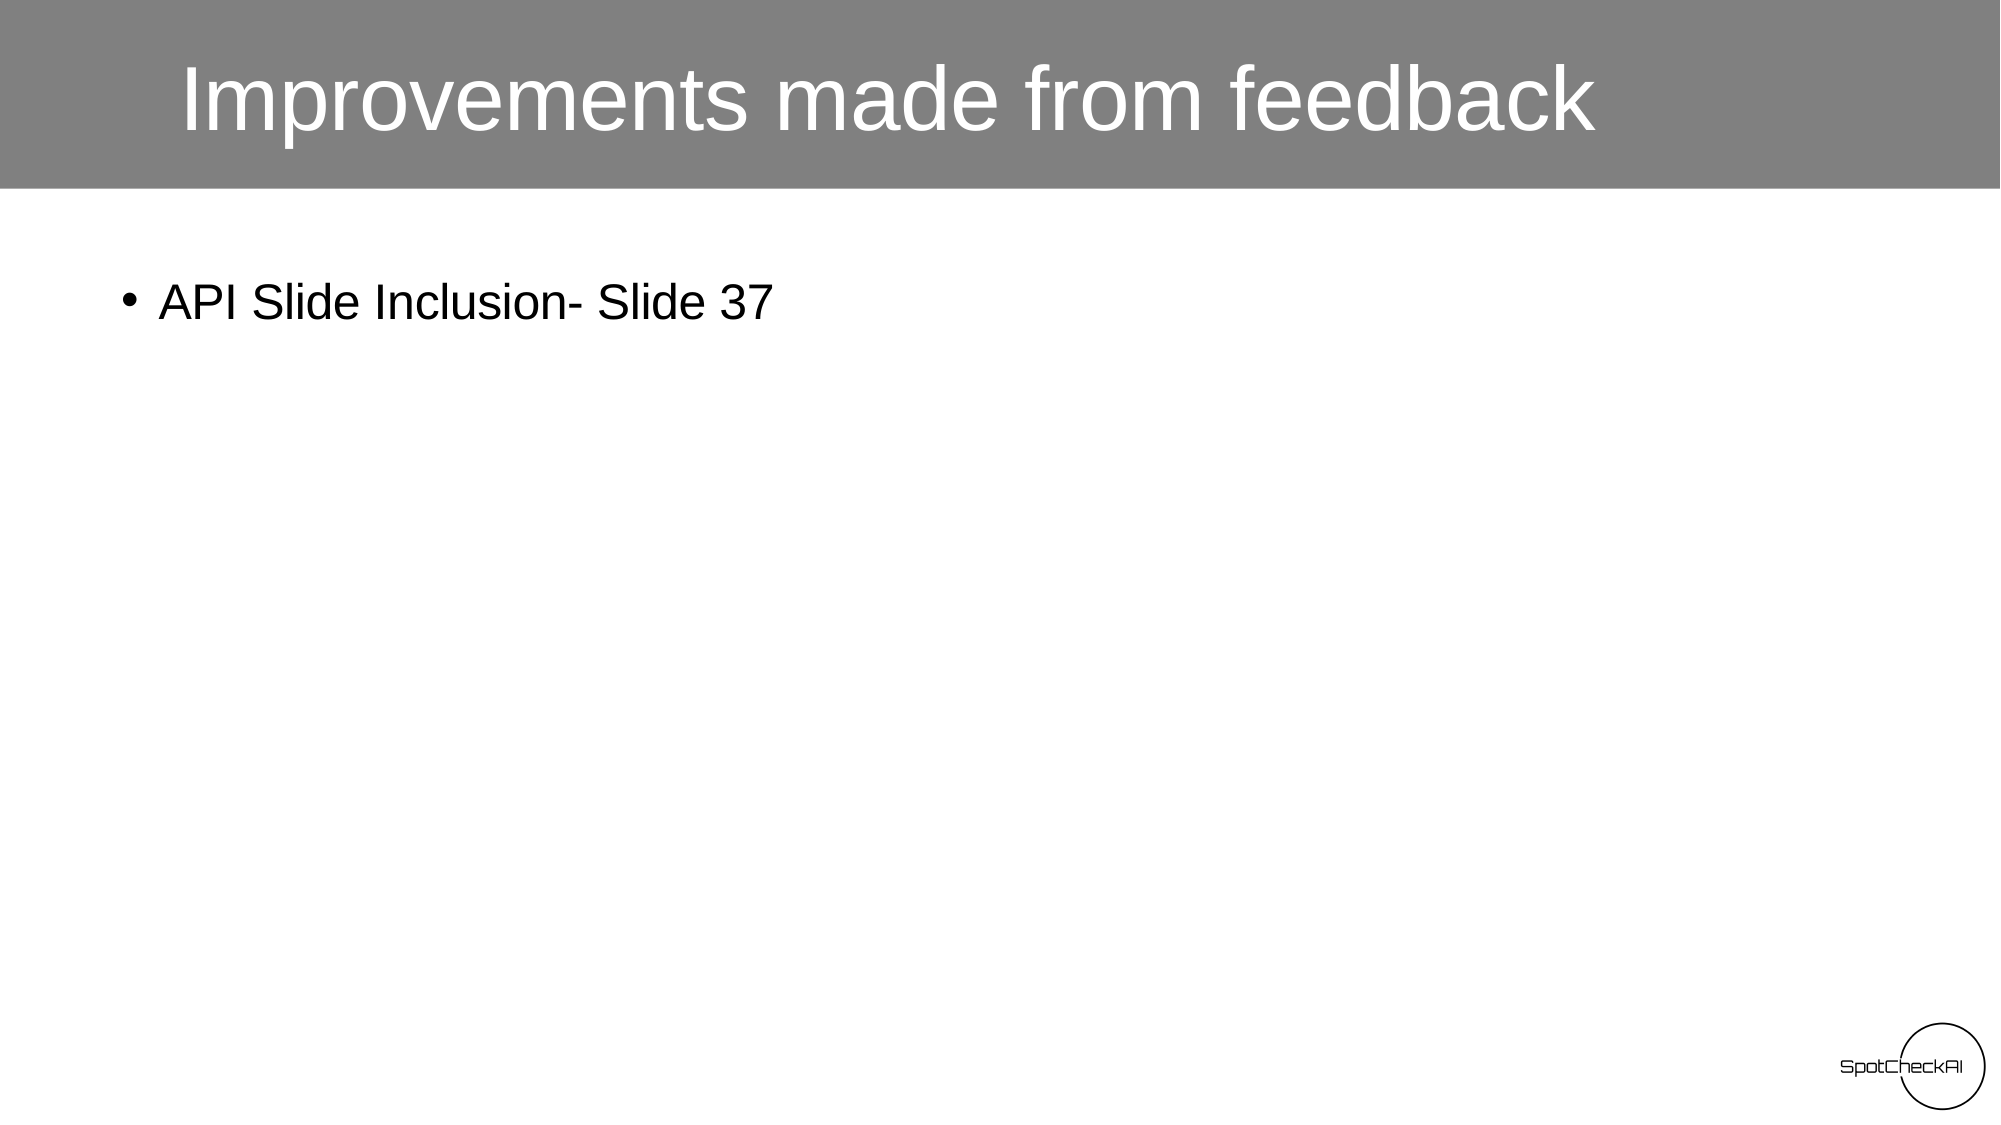

# Improvements made from feedback
API Slide Inclusion- Slide 37